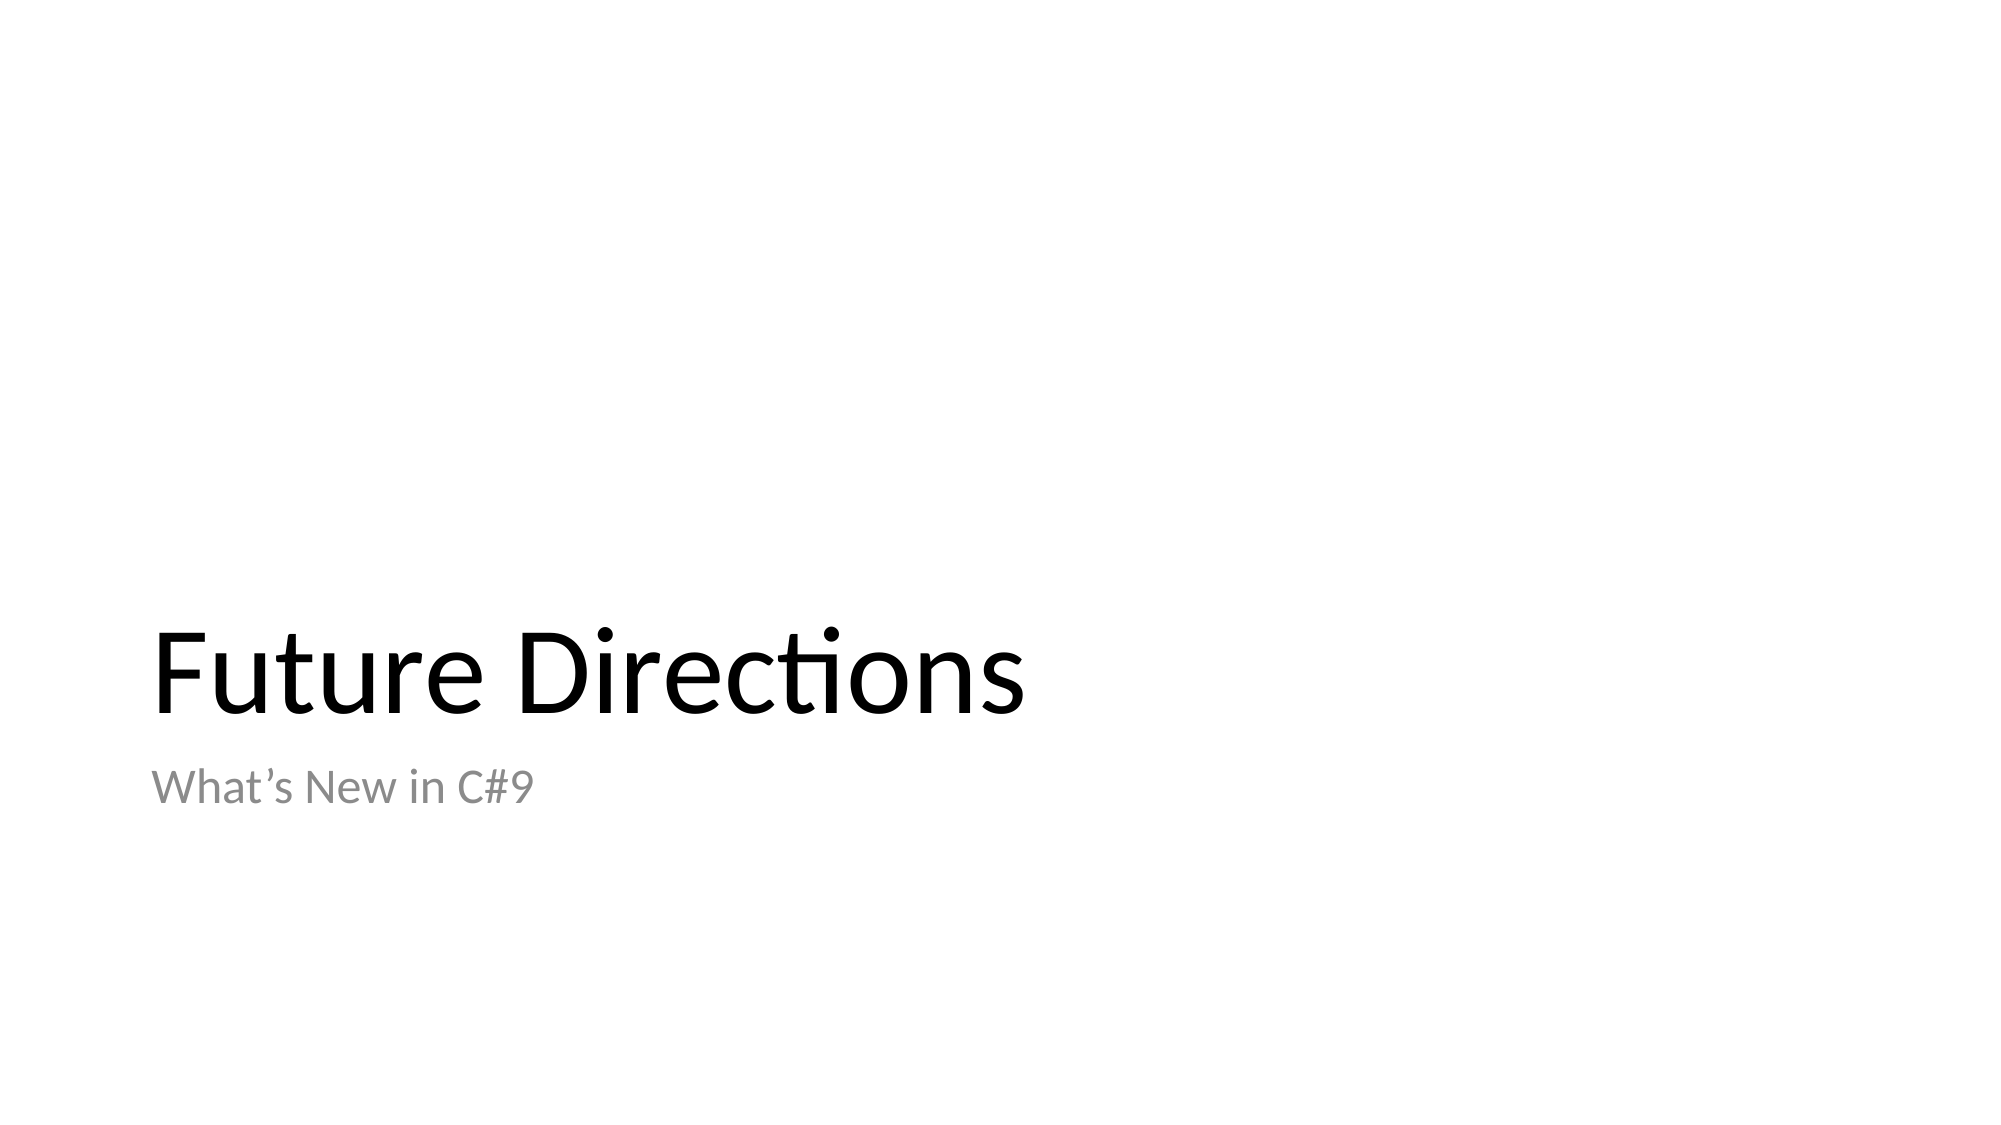

# Future Directions
What’s New in C#9